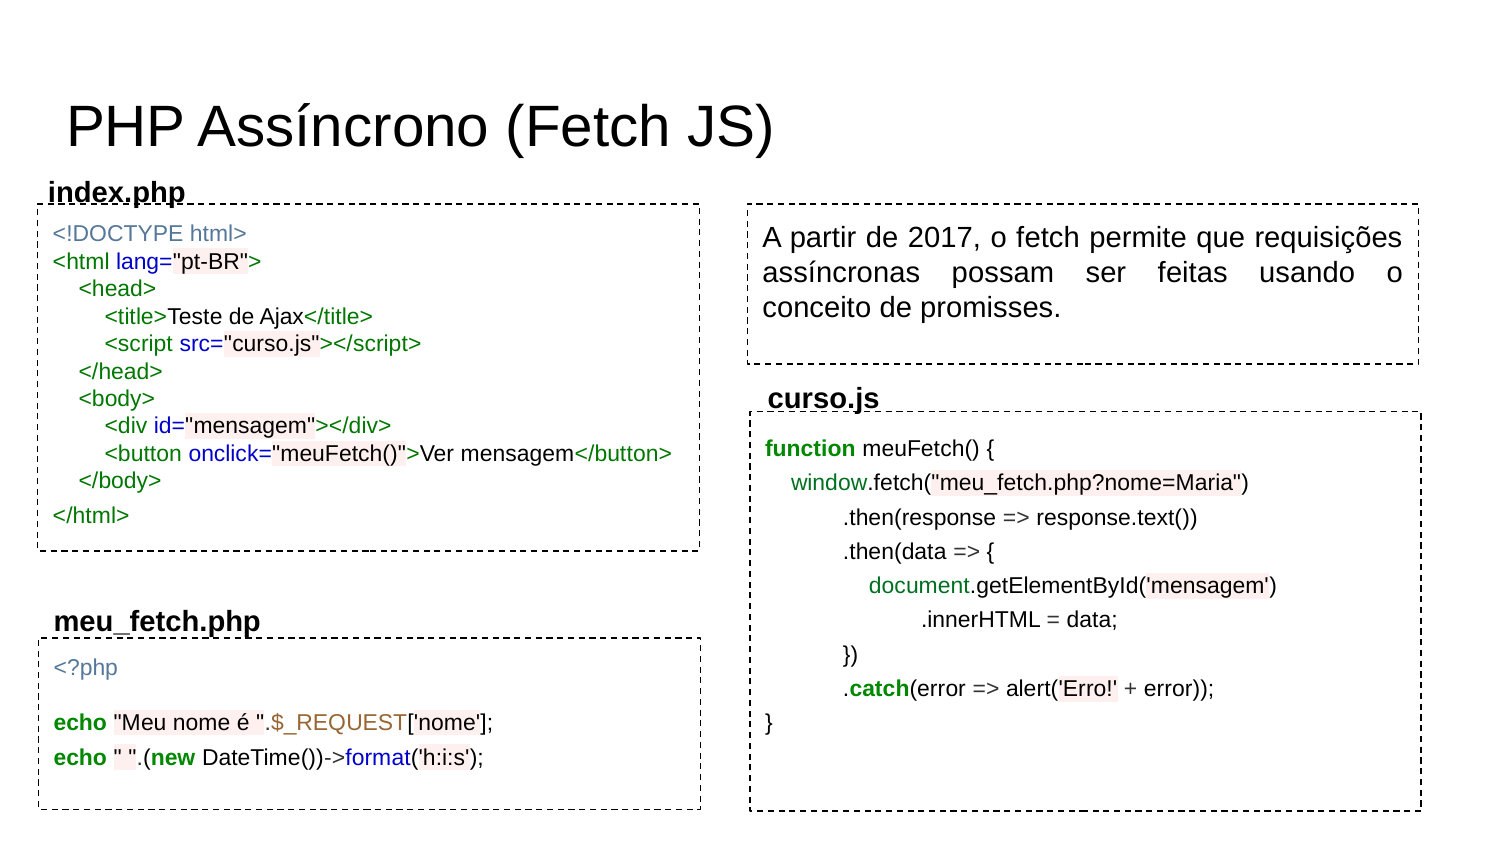

# PHP Assíncrono (Fetch JS)
index.php
<!DOCTYPE html>
<html lang="pt-BR">
    <head>
        <title>Teste de Ajax</title>
        <script src="curso.js"></script>
    </head>
    <body>
        <div id="mensagem"></div>
        <button onclick="meuFetch()">Ver mensagem</button>
    </body>
</html>
A partir de 2017, o fetch permite que requisições assíncronas possam ser feitas usando o conceito de promisses.
curso.js
function meuFetch() {
    window.fetch("meu_fetch.php?nome=Maria")
            .then(response => response.text())
            .then(data => {
                document.getElementById('mensagem')
                        .innerHTML = data;
            })
            .catch(error => alert('Erro!' + error));
}

meu_fetch.php
<?php

echo "Meu nome é ".$_REQUEST['nome'];
echo " ".(new DateTime())->format('h:i:s');